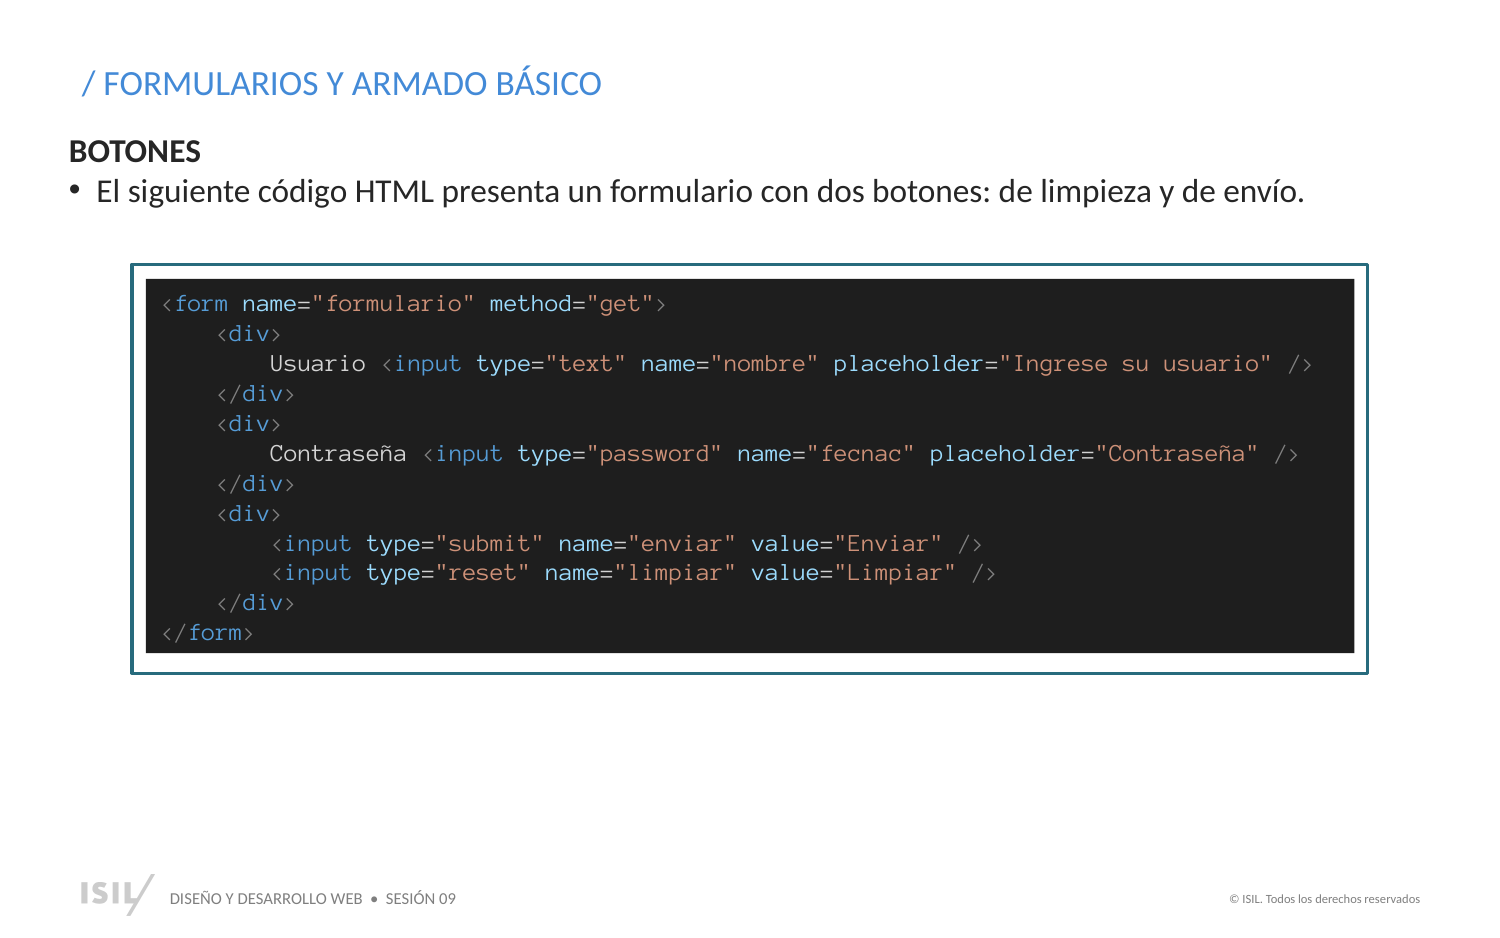

/ FORMULARIOS Y ARMADO BÁSICO
BOTONES
El siguiente código HTML presenta un formulario con dos botones: de limpieza y de envío.
≈¬¬¬ççç
<form name="formulario" method="get">
    <div>
        Usuario <input type="text" name="nombre" placeholder="Ingrese su usuario" />
    </div>
    <div>
        Contraseña <input type="password" name="fecnac" placeholder="Contraseña" />
    </div>
    <div>
        <input type="submit" name="enviar" value="Enviar" />
        <input type="reset" name="limpiar" value="Limpiar" />
    </div>
</form>